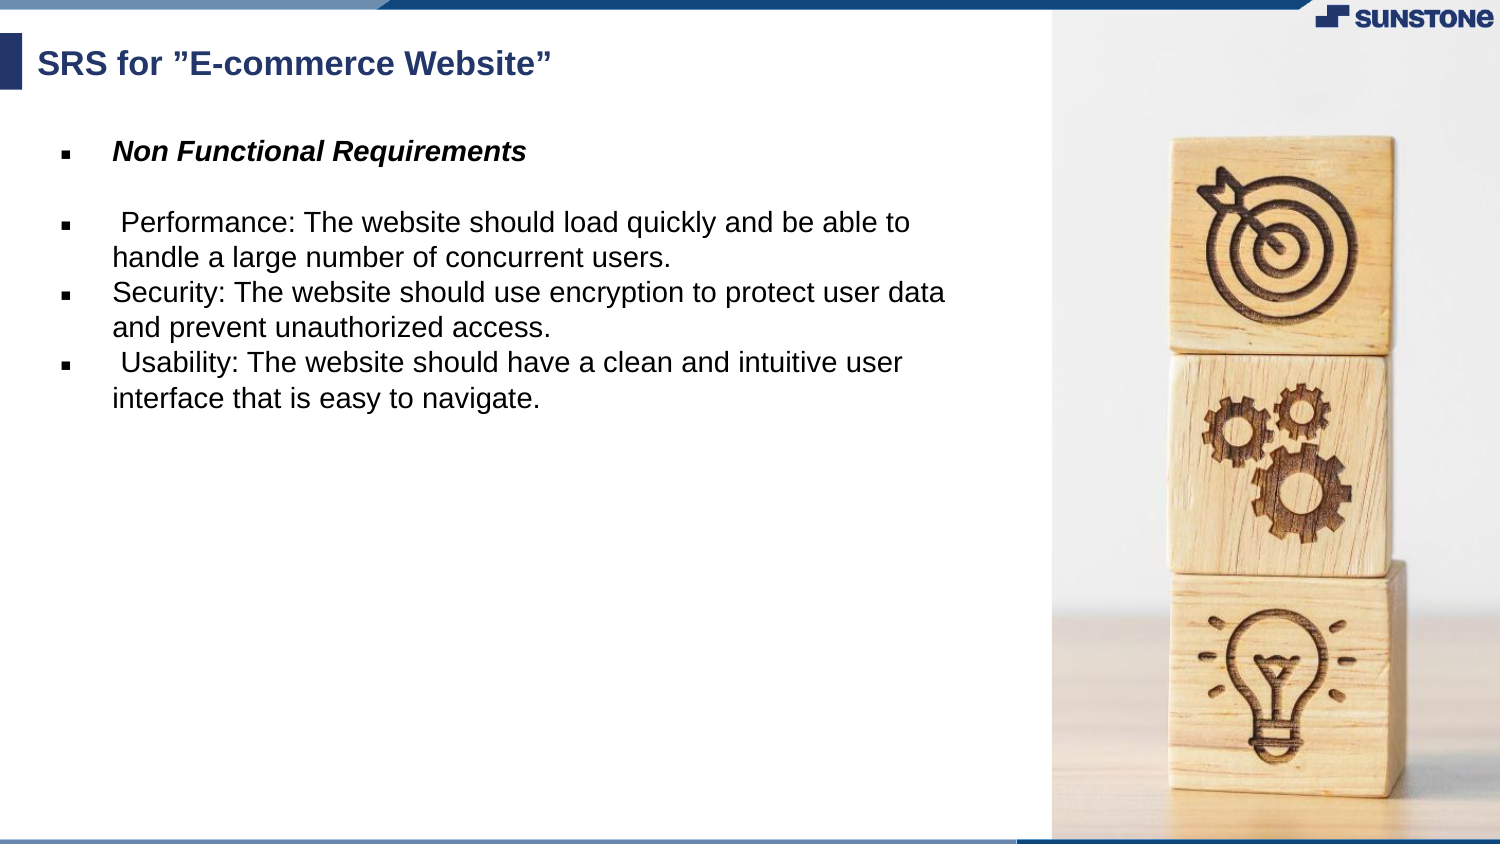

# SRS for ”E-commerce Website”
Non Functional Requirements
 Performance: The website should load quickly and be able to handle a large number of concurrent users.
Security: The website should use encryption to protect user data and prevent unauthorized access.
 Usability: The website should have a clean and intuitive user interface that is easy to navigate.